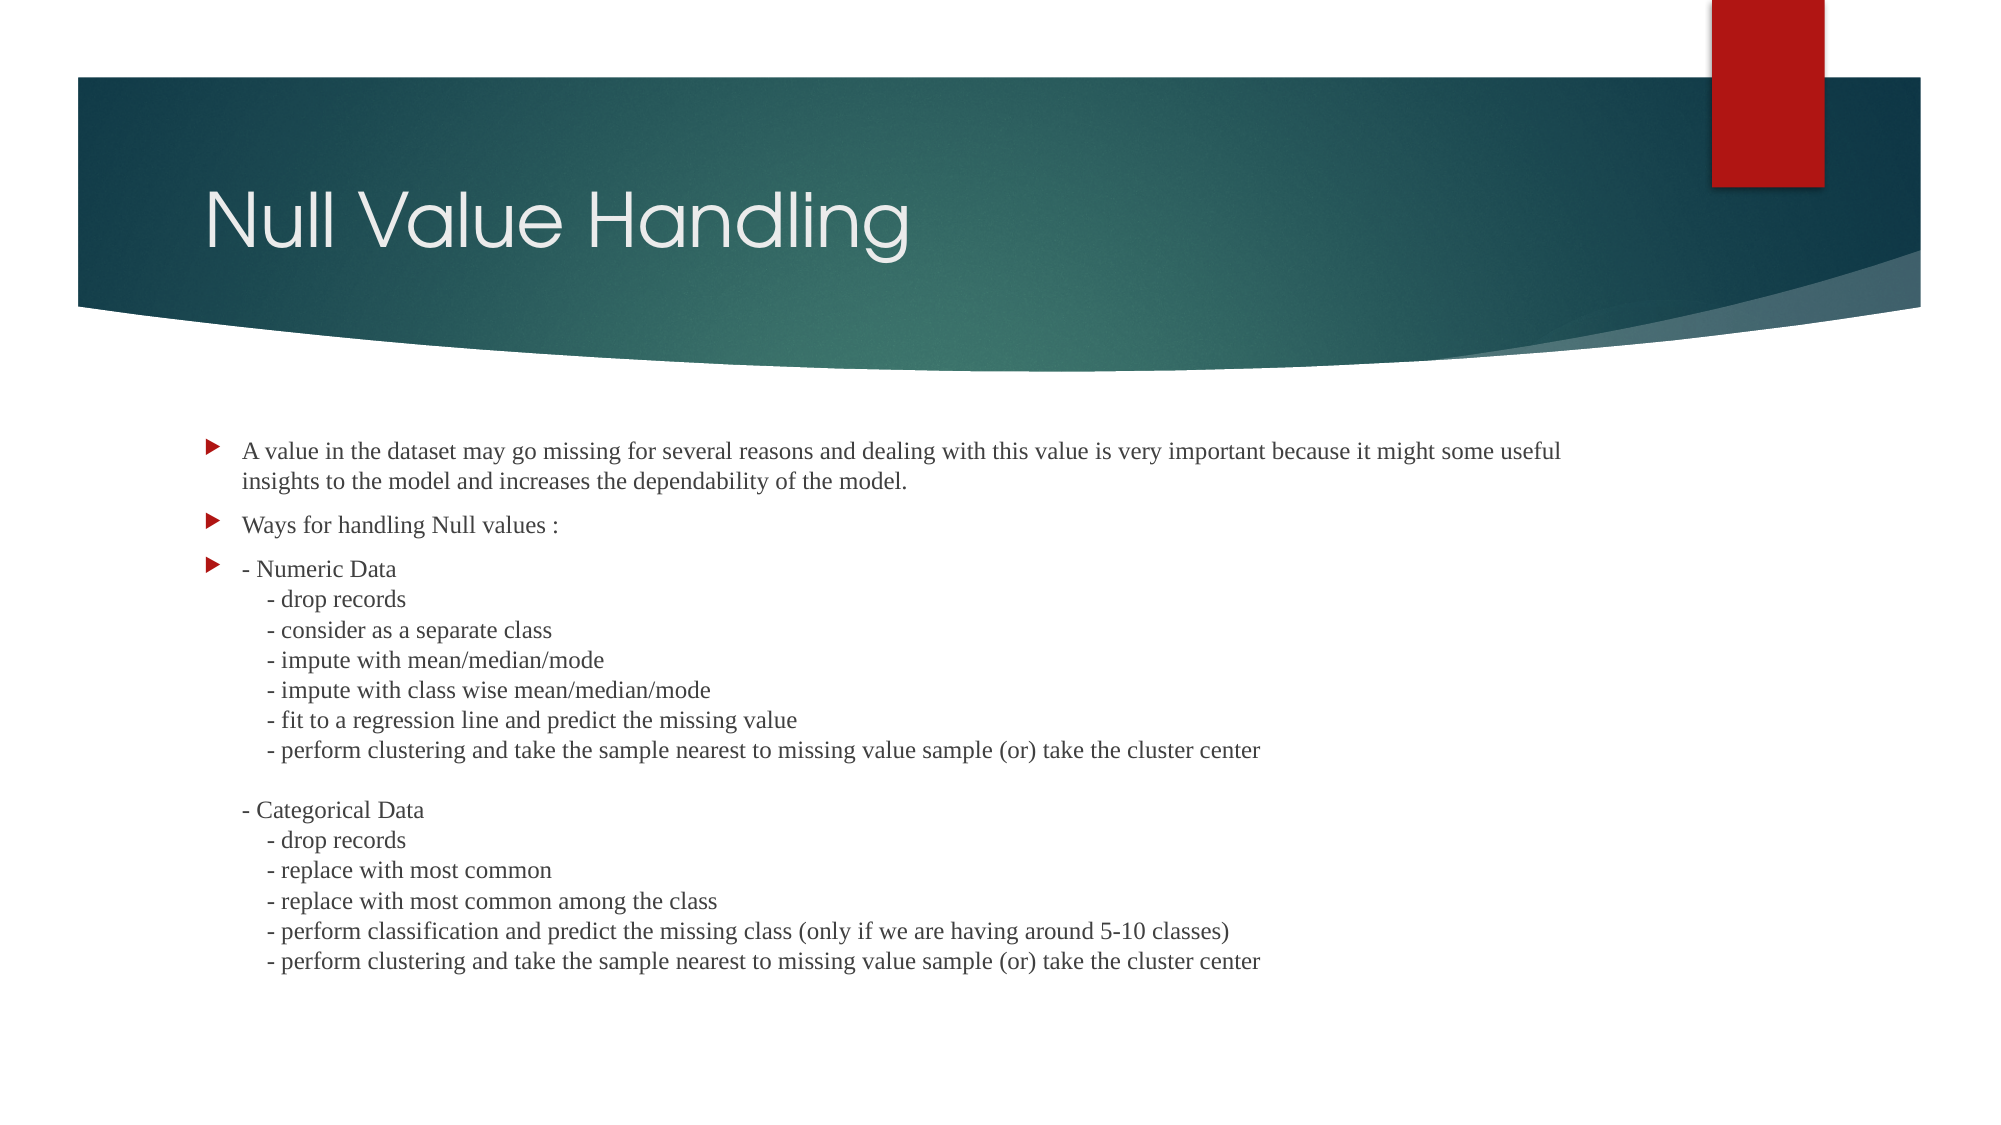

Null Value Handling
A value in the dataset may go missing for several reasons and dealing with this value is very important because it might some useful insights to the model and increases the dependability of the model.
Ways for handling Null values :
- Numeric Data
    - drop records
    - consider as a separate class
    - impute with mean/median/mode
    - impute with class wise mean/median/mode
    - fit to a regression line and predict the missing value
    - perform clustering and take the sample nearest to missing value sample (or) take the cluster center
   
- Categorical Data
    - drop records
    - replace with most common
    - replace with most common among the class
    - perform classification and predict the missing class (only if we are having around 5-10 classes)
    - perform clustering and take the sample nearest to missing value sample (or) take the cluster center